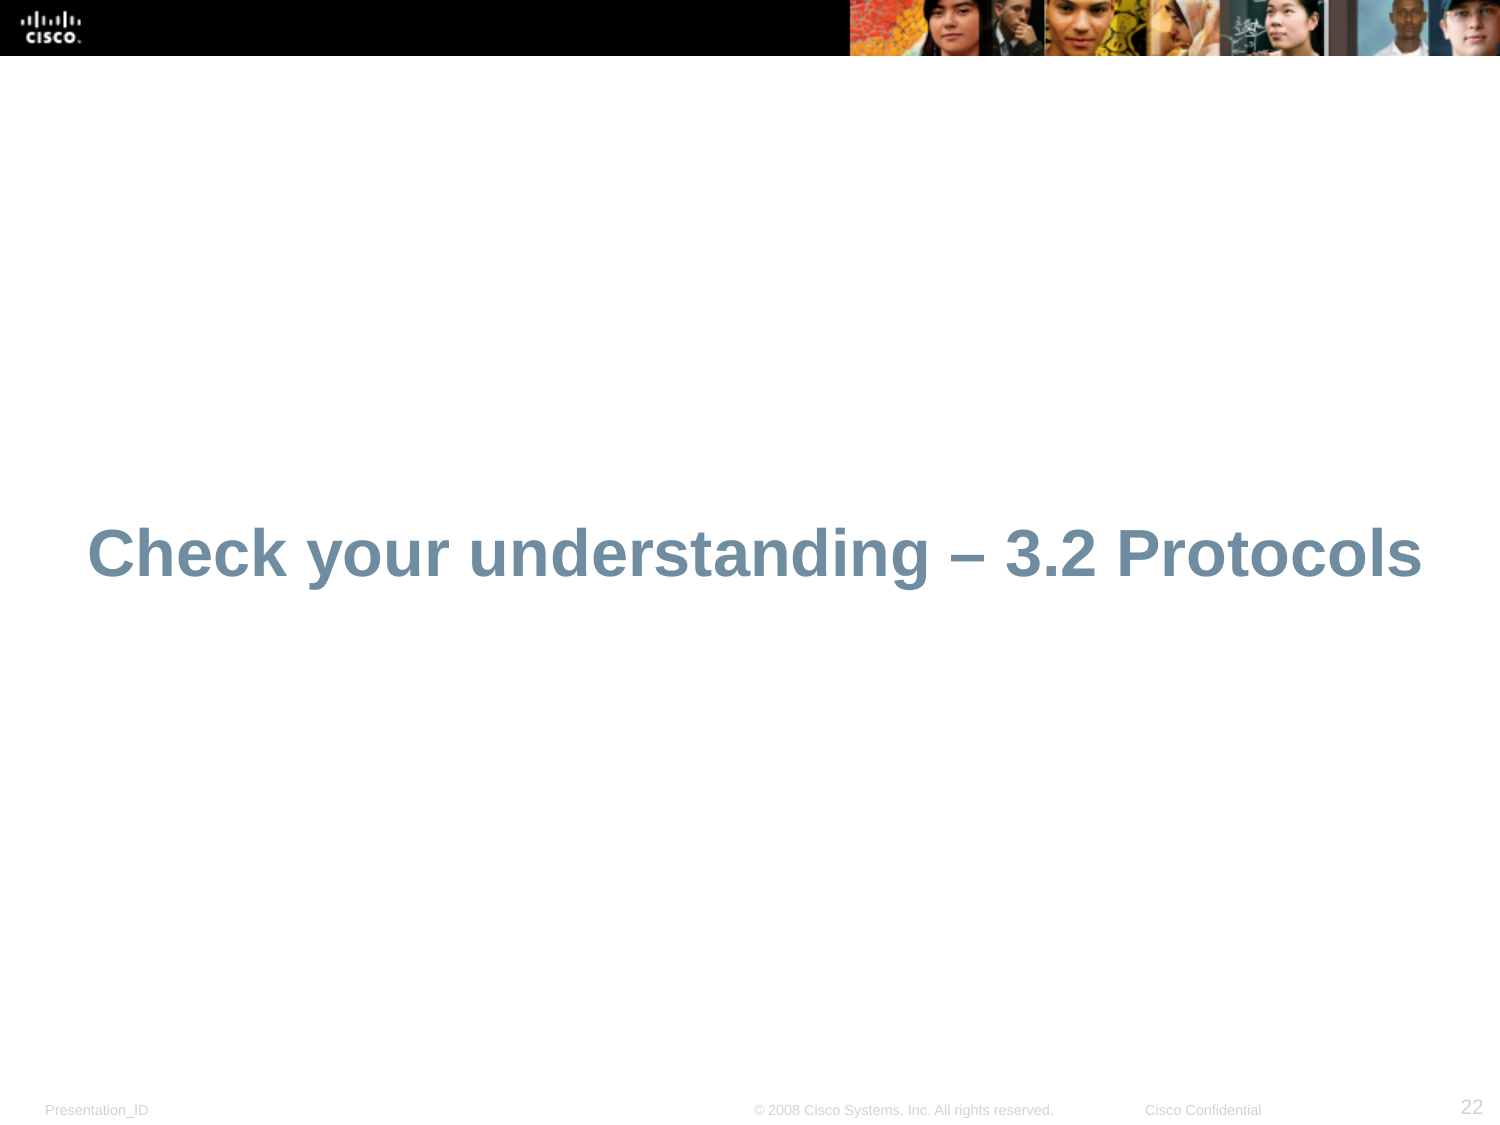

# Check your understanding – 3.2 Protocols